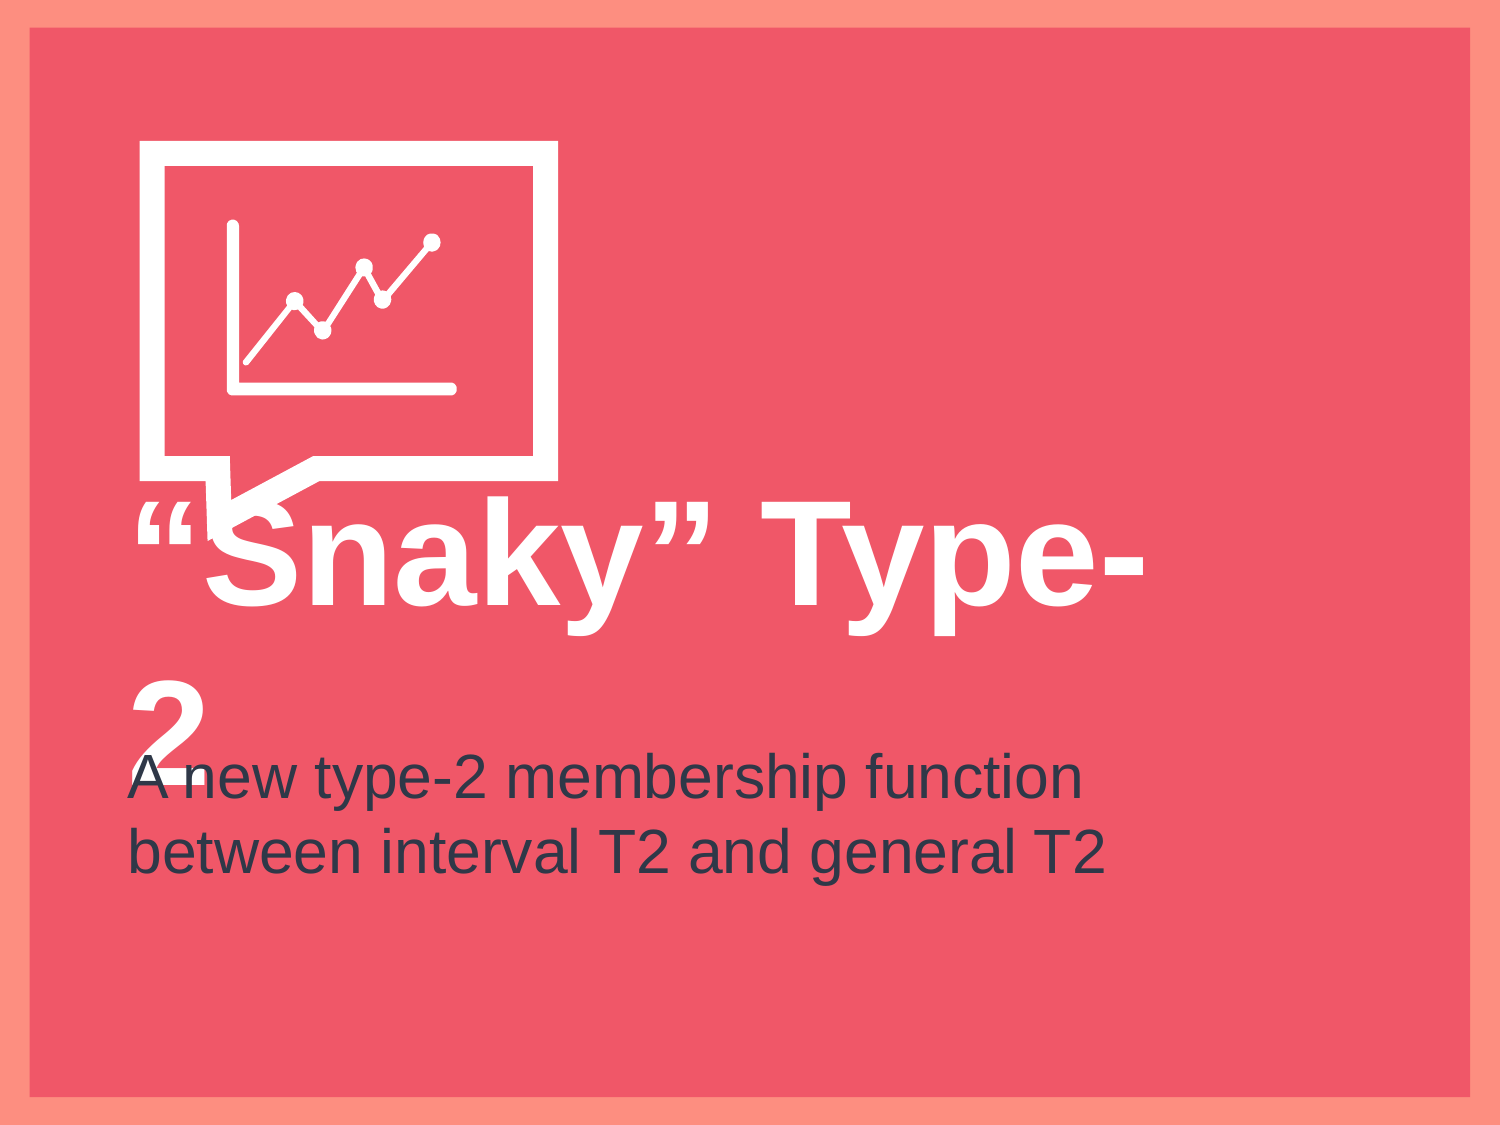

“Snaky” Type-2
A new type-2 membership function between interval T2 and general T2